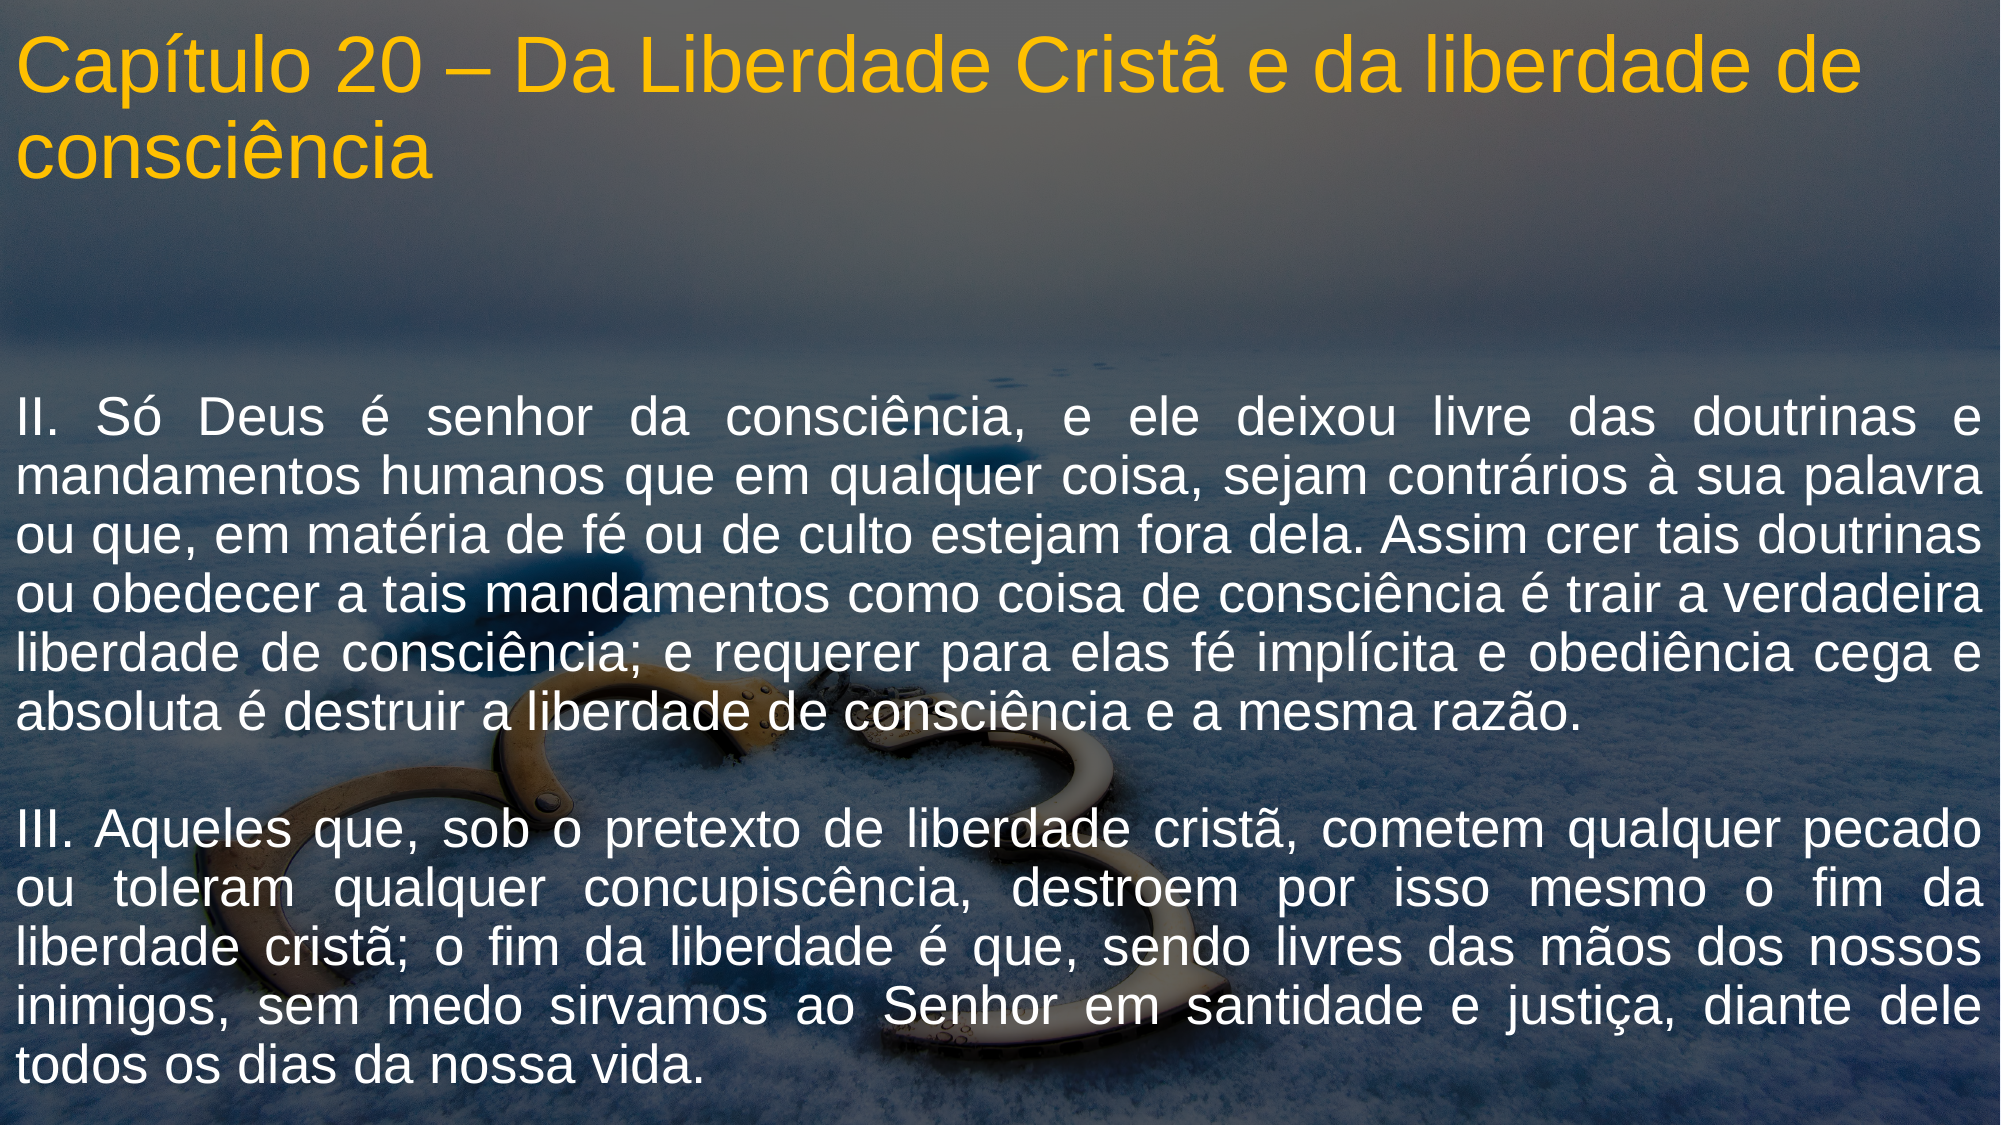

# Capítulo 20 – Da Liberdade Cristã e da liberdade de consciência
II. Só Deus é senhor da consciência, e ele deixou livre das doutrinas e mandamentos humanos que em qualquer coisa, sejam contrários à sua palavra ou que, em matéria de fé ou de culto estejam fora dela. Assim crer tais doutrinas ou obedecer a tais mandamentos como coisa de consciência é trair a verdadeira liberdade de consciência; e requerer para elas fé implícita e obediência cega e absoluta é destruir a liberdade de consciência e a mesma razão.

III. Aqueles que, sob o pretexto de liberdade cristã, cometem qualquer pecado ou toleram qualquer concupiscência, destroem por isso mesmo o fim da liberdade cristã; o fim da liberdade é que, sendo livres das mãos dos nossos inimigos, sem medo sirvamos ao Senhor em santidade e justiça, diante dele todos os dias da nossa vida.